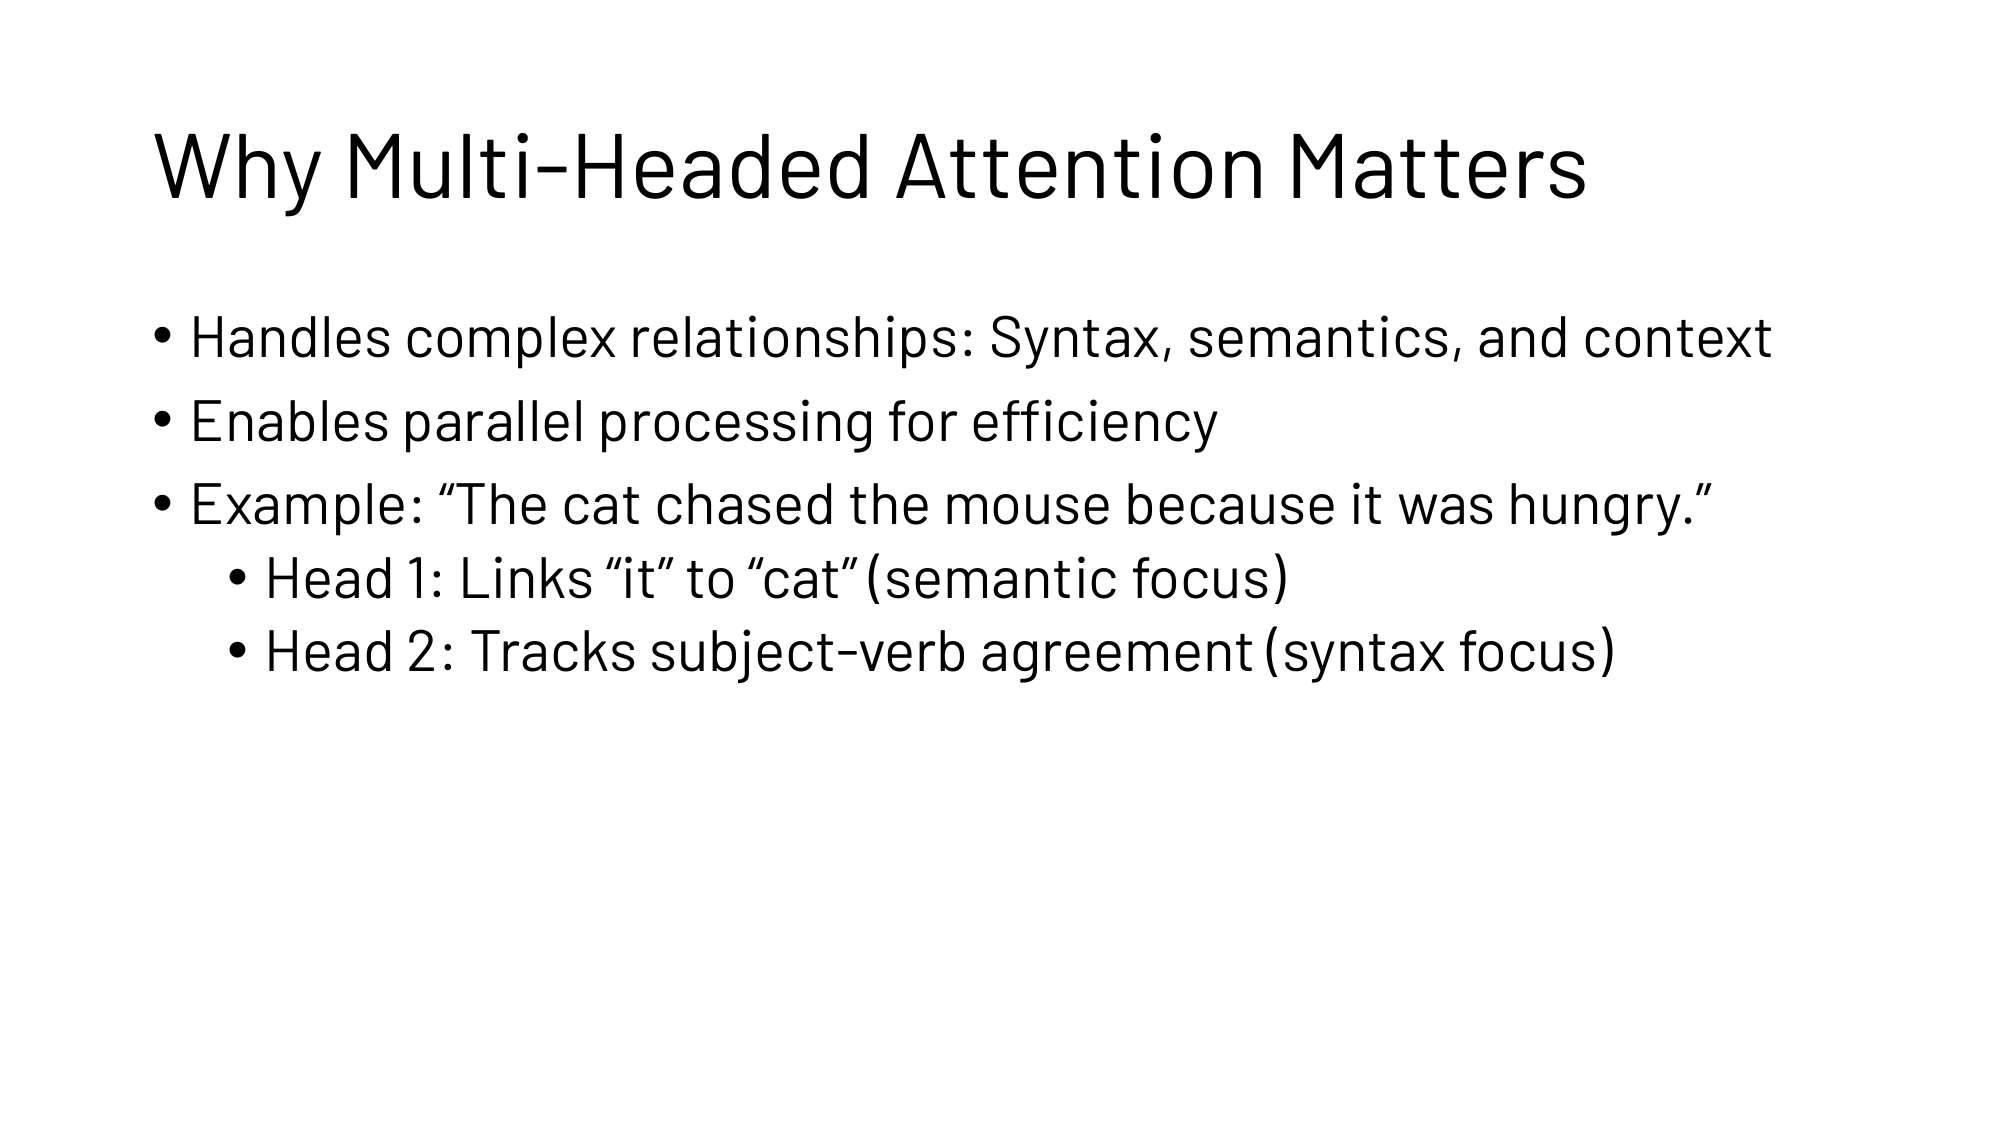

# Why Multi-Headed Attention Matters
Handles complex relationships: Syntax, semantics, and context
Enables parallel processing for efficiency
Example: “The cat chased the mouse because it was hungry.”
Head 1: Links “it” to “cat” (semantic focus)
Head 2: Tracks subject-verb agreement (syntax focus)